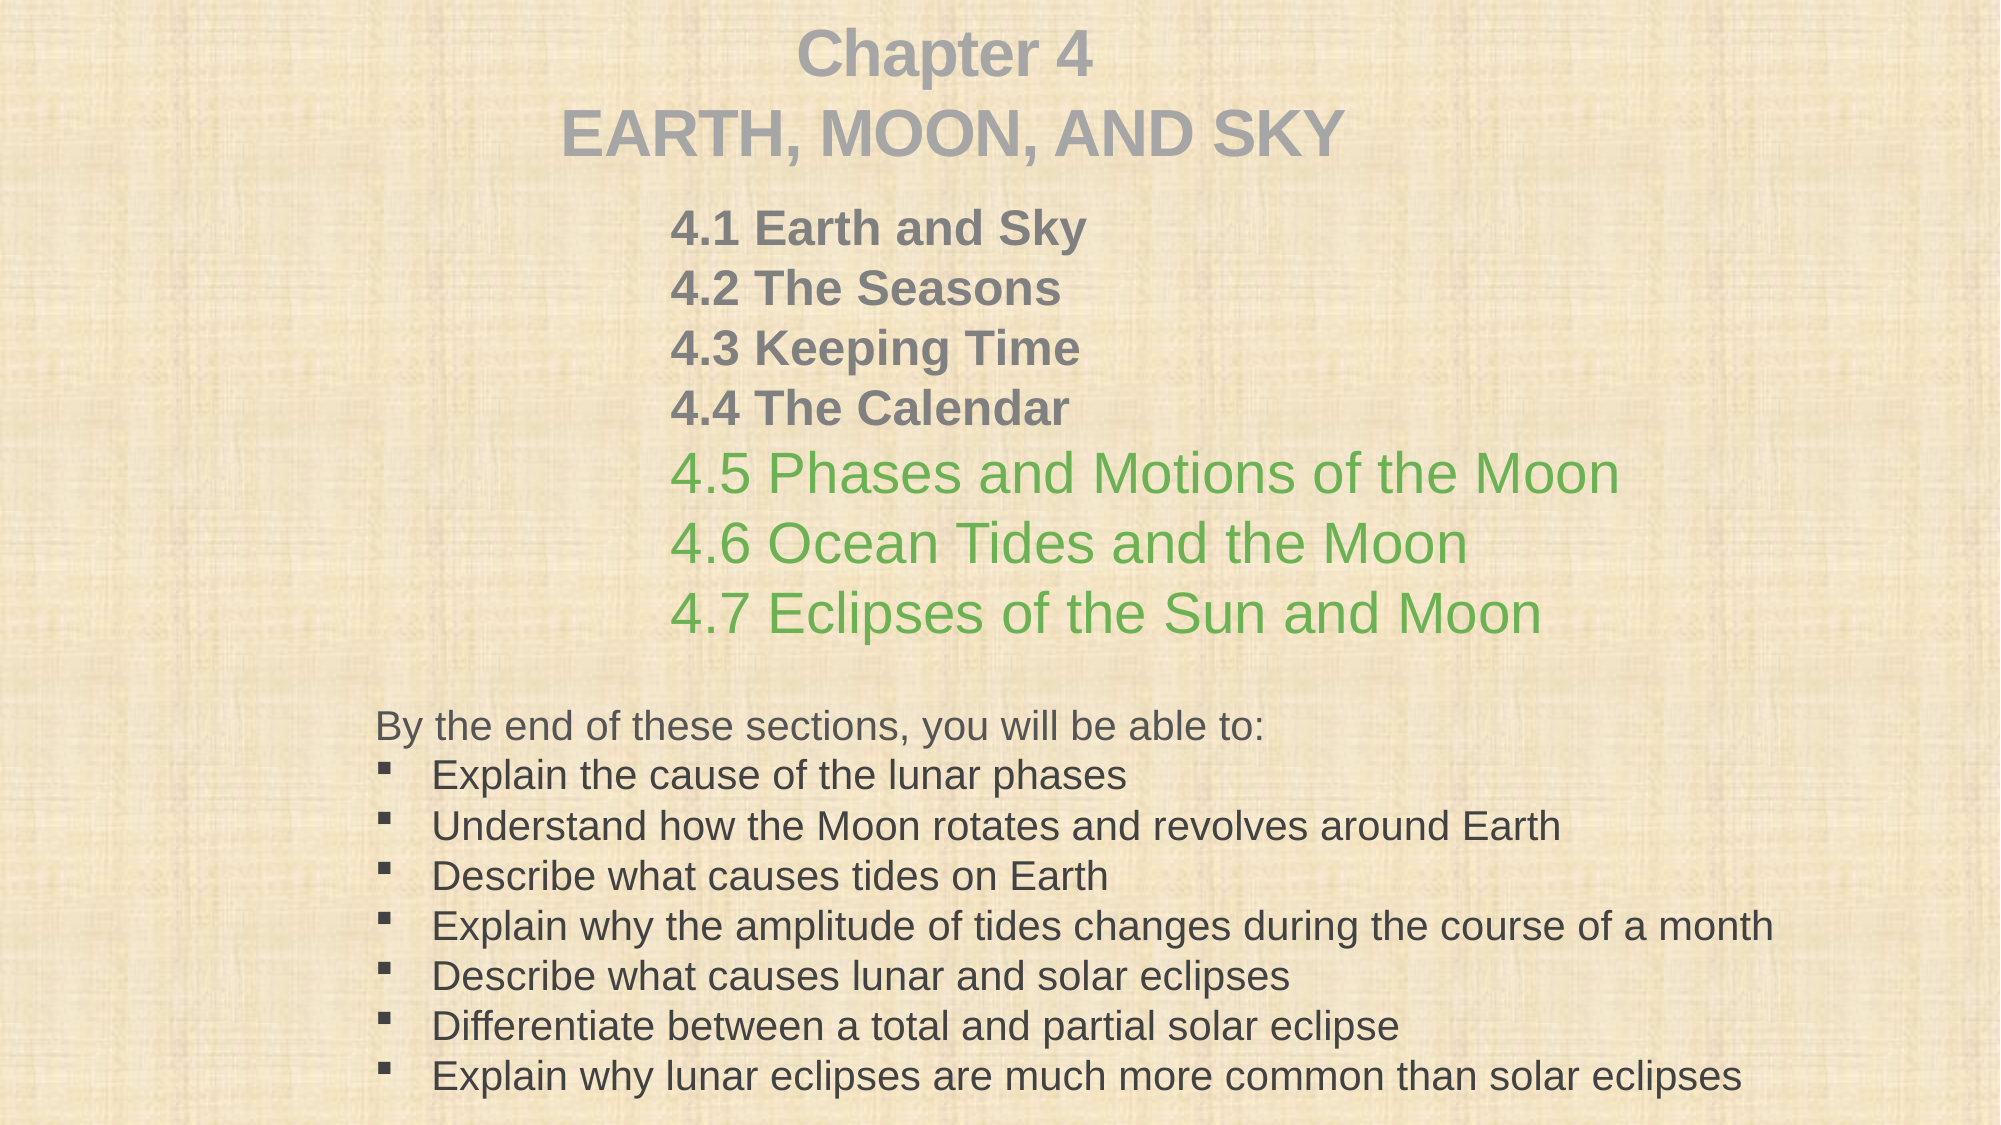

Chapter 4
 EARTH, MOON, AND SKY
4.1 Earth and Sky
4.2 The Seasons
4.3 Keeping Time
4.4 The Calendar
4.5 Phases and Motions of the Moon
4.6 Ocean Tides and the Moon
4.7 Eclipses of the Sun and Moon
By the end of these sections, you will be able to:
Explain the cause of the lunar phases
Understand how the Moon rotates and revolves around Earth
Describe what causes tides on Earth
Explain why the amplitude of tides changes during the course of a month
Describe what causes lunar and solar eclipses
Differentiate between a total and partial solar eclipse
Explain why lunar eclipses are much more common than solar eclipses